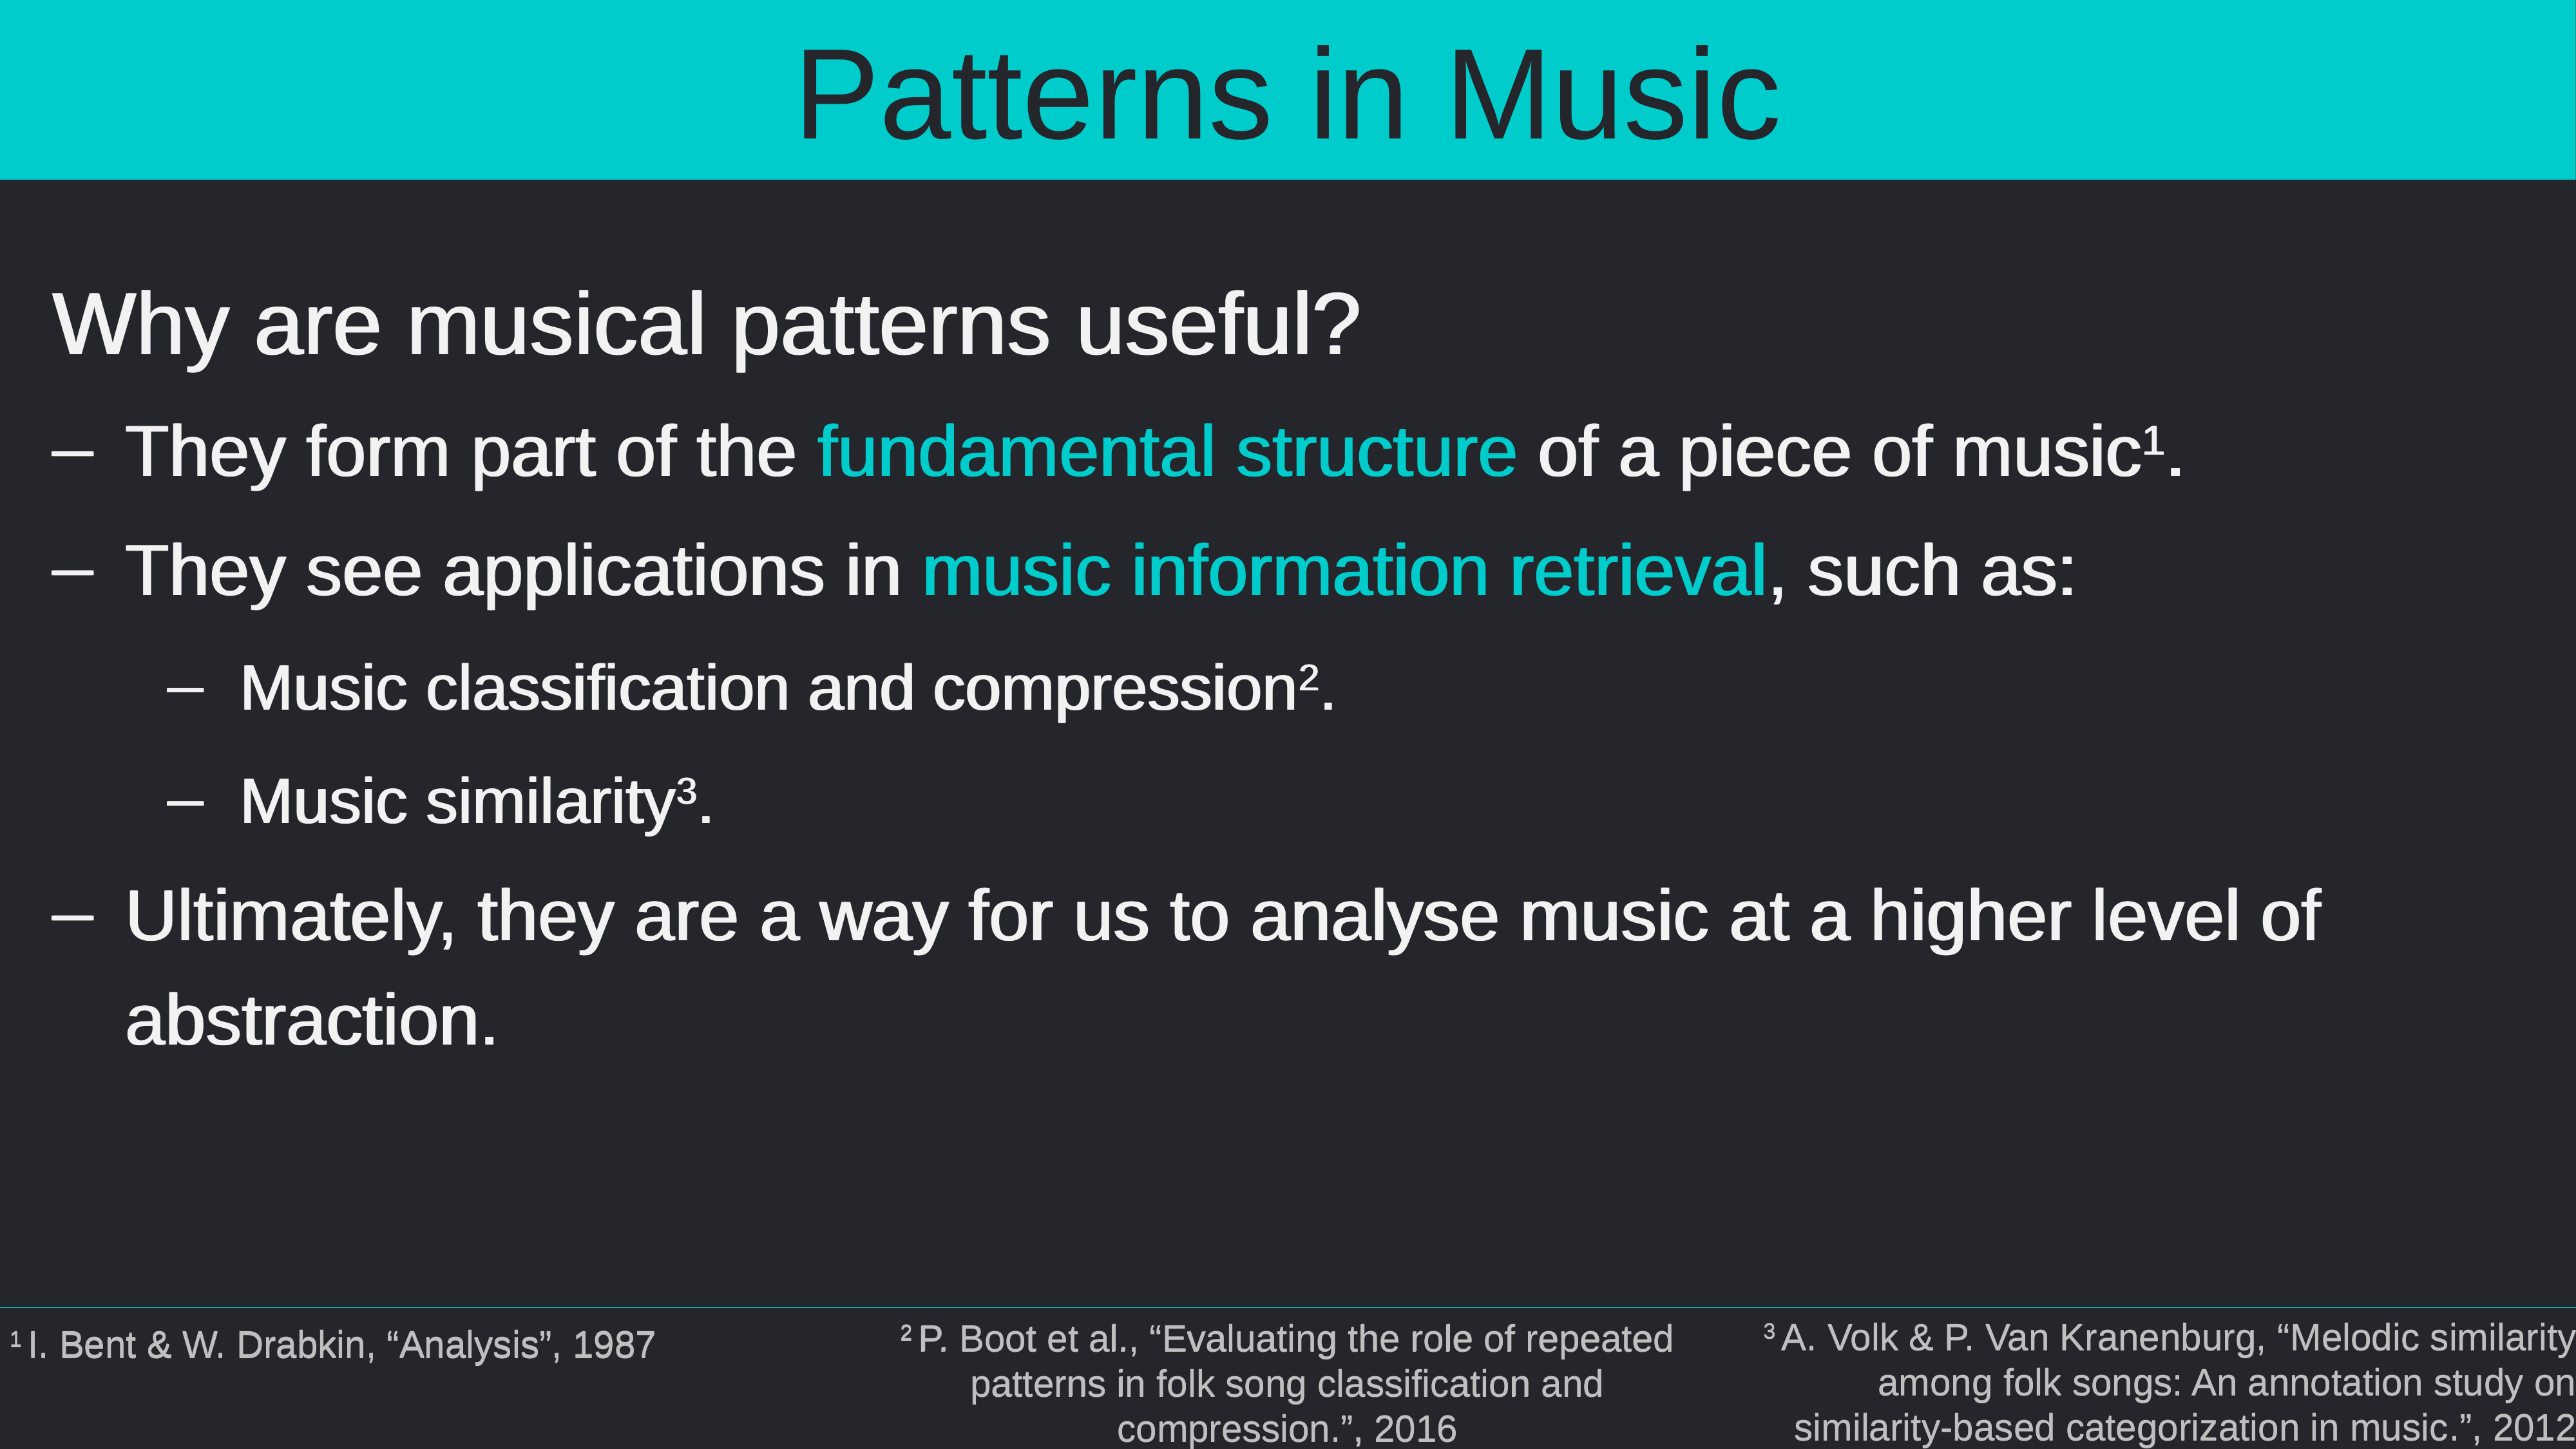

Patterns in Music
Why are musical patterns useful?
They form part of the fundamental structure of a piece of music1.
They see applications in music information retrieval, such as:
Music classification and compression2.
Music similarity3.
Ultimately, they are a way for us to analyse music at a higher level of abstraction.
3 A. Volk & P. Van Kranenburg, “Melodic similarity among folk songs: An annotation study on similarity-based categorization in music.”, 2012
2 P. Boot et al., “Evaluating the role of repeated patterns in folk song classification and compression.”, 2016
1 I. Bent & W. Drabkin, “Analysis”, 1987
Why are musical patterns useful?
They form part of the fundamental structure of a piece of music1.
They see applications in music information retrieval, such as:
Music classification and compression2.
Music similarity3.
Ultimately, they are a way for us to analyse music at a higher level of abstraction.
3 A. Volk & P. Van Kranenburg, “Melodic similarity among folk songs: An annotation study on similarity-based categorization in music.”, 2012
2 P. Boot et al., “Evaluating the role of repeated patterns in folk song classification and compression.”, 2016
1 I. Bent & W. Drabkin, “Analysis”, 1987